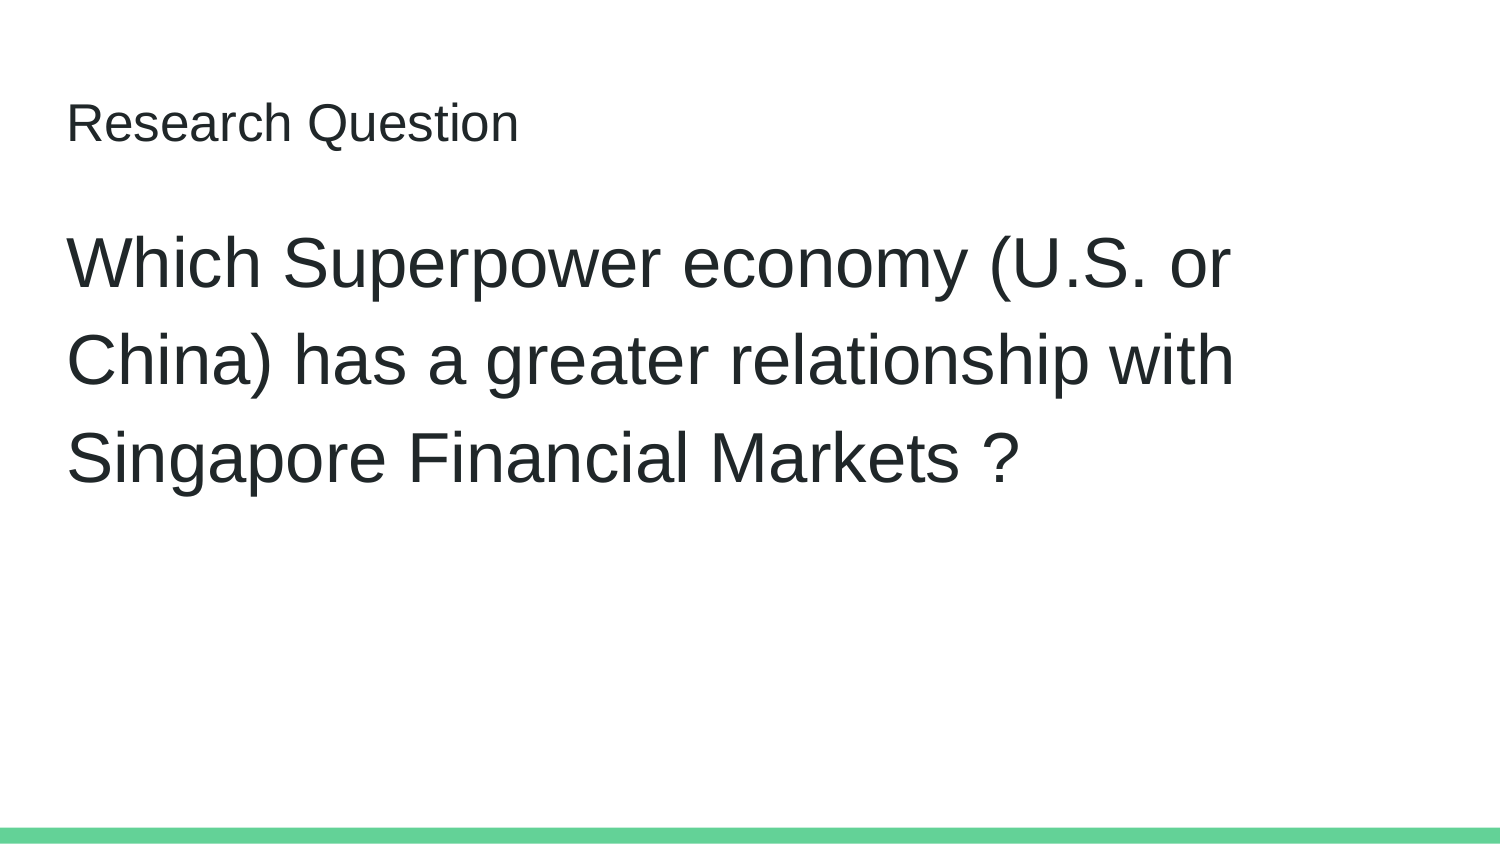

# Research Question
Which Superpower economy (U.S. or China) has a greater relationship with Singapore Financial Markets ?